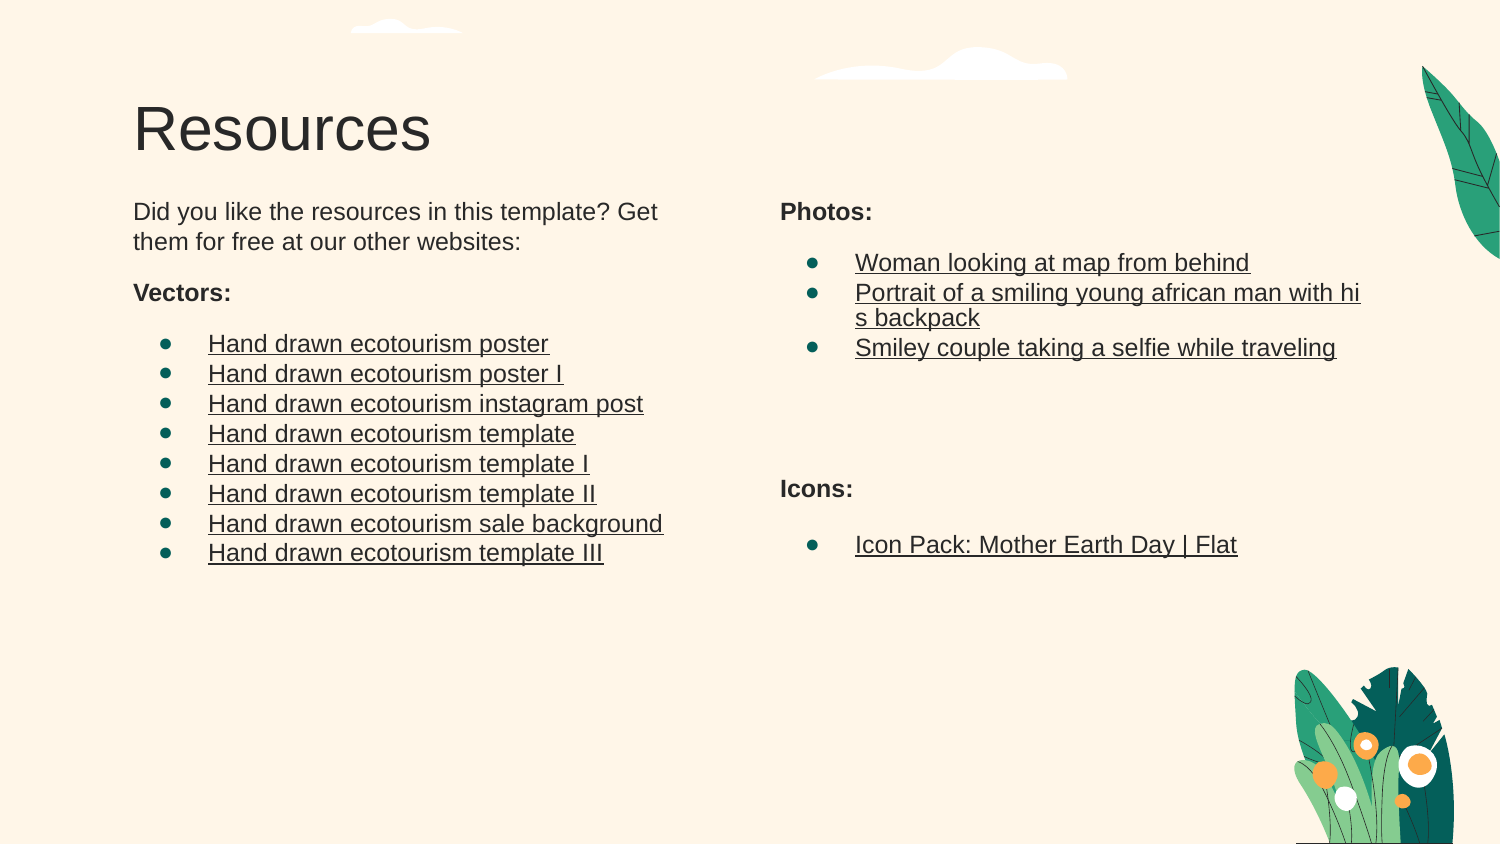

# Resources
Did you like the resources in this template? Get them for free at our other websites:
Vectors:
Hand drawn ecotourism poster
Hand drawn ecotourism poster I
Hand drawn ecotourism instagram post
Hand drawn ecotourism template
Hand drawn ecotourism template I
Hand drawn ecotourism template II
Hand drawn ecotourism sale background
Hand drawn ecotourism template III
Photos:
Woman looking at map from behind
Portrait of a smiling young african man with his backpack
Smiley couple taking a selfie while traveling
Icons:
Icon Pack: Mother Earth Day | Flat